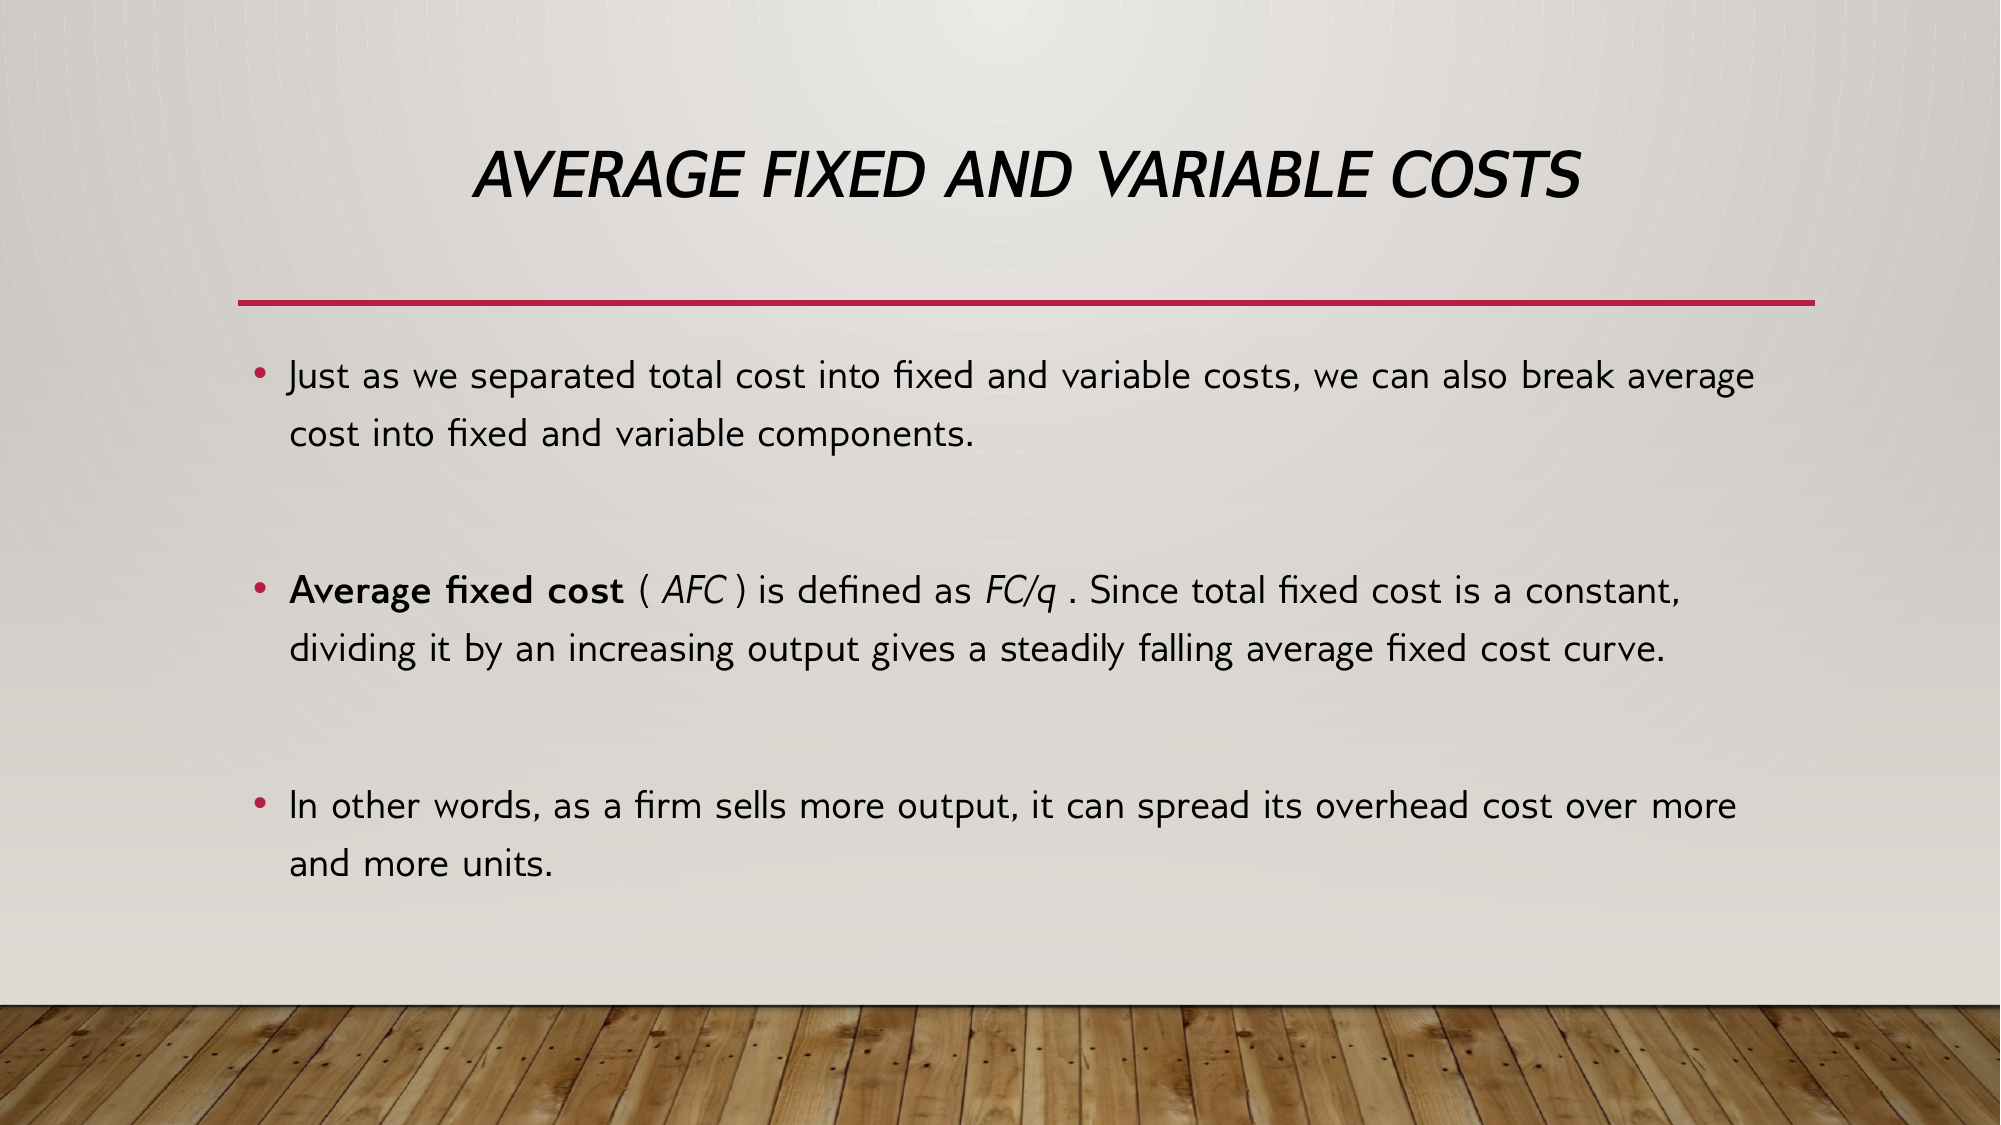

# Average Fixed and Variable Costs
Just as we separated total cost into fixed and variable costs, we can also break average cost into fixed and variable components.

Average fixed cost ( AFC ) is defined as FC/q . Since total fixed cost is a constant, dividing it by an increasing output gives a steadily falling average fixed cost curve.

In other words, as a firm sells more output, it can spread its overhead cost over more and more units.